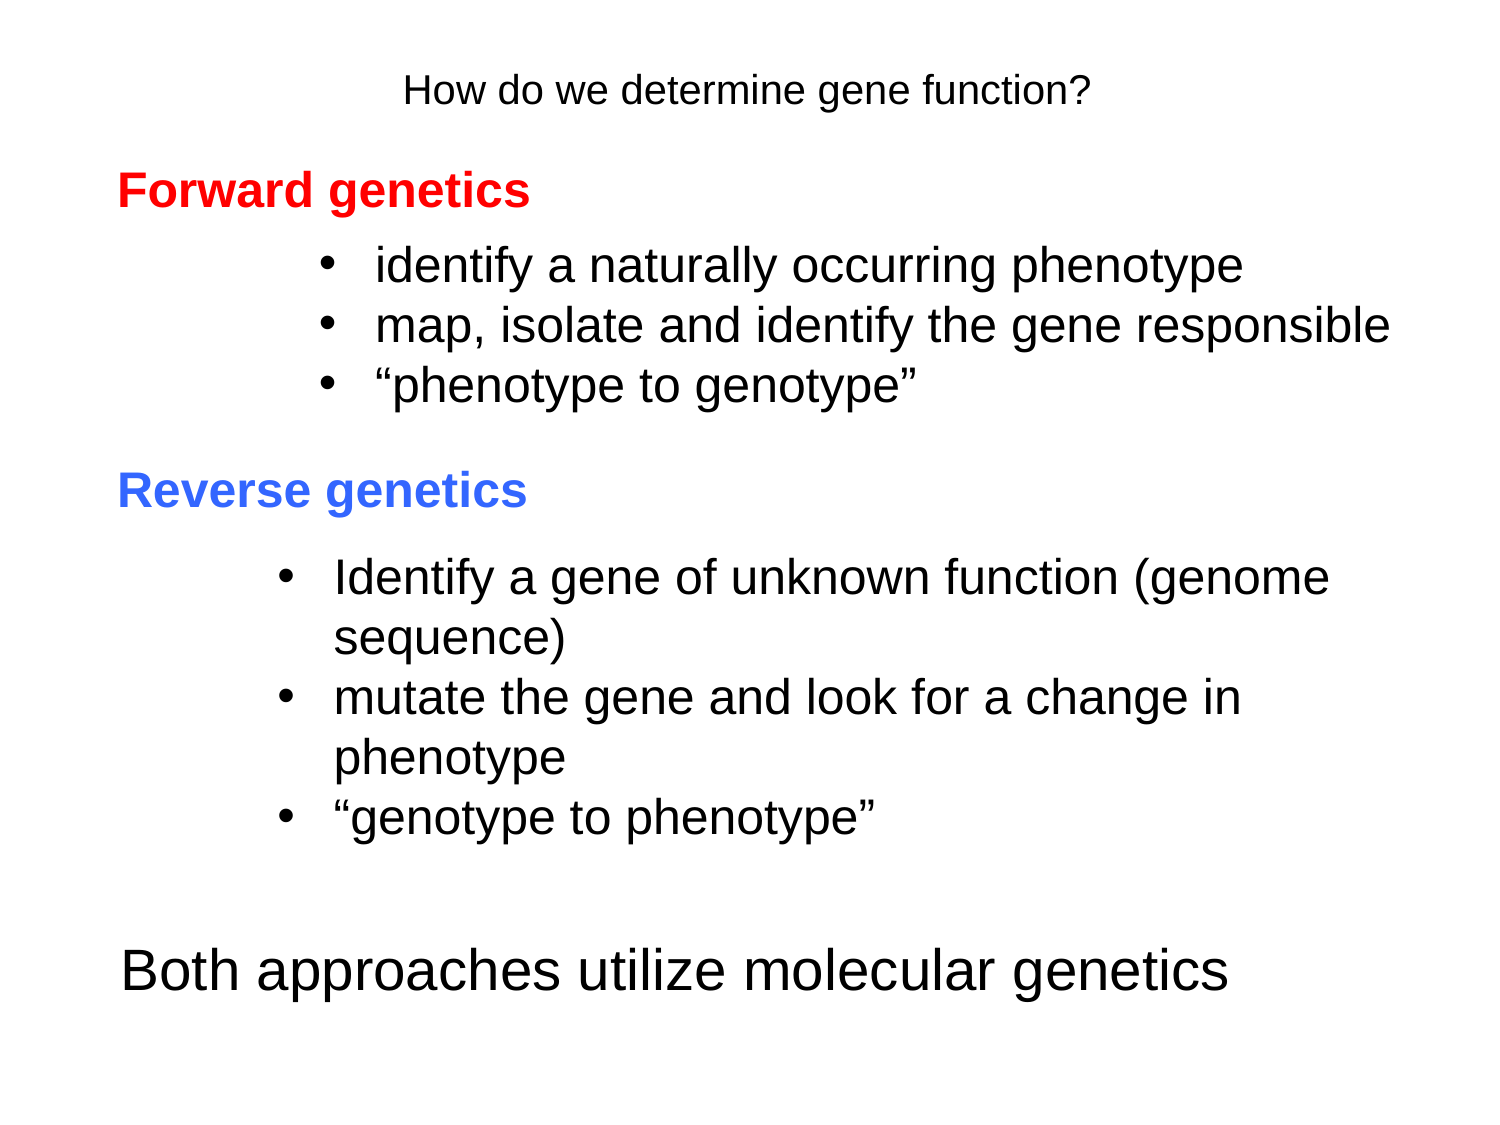

# How do we determine gene function?
Forward genetics
identify a naturally occurring phenotype
map, isolate and identify the gene responsible
“phenotype to genotype”
Reverse genetics
Identify a gene of unknown function (genome sequence)
mutate the gene and look for a change in phenotype
“genotype to phenotype”
Both approaches utilize molecular genetics